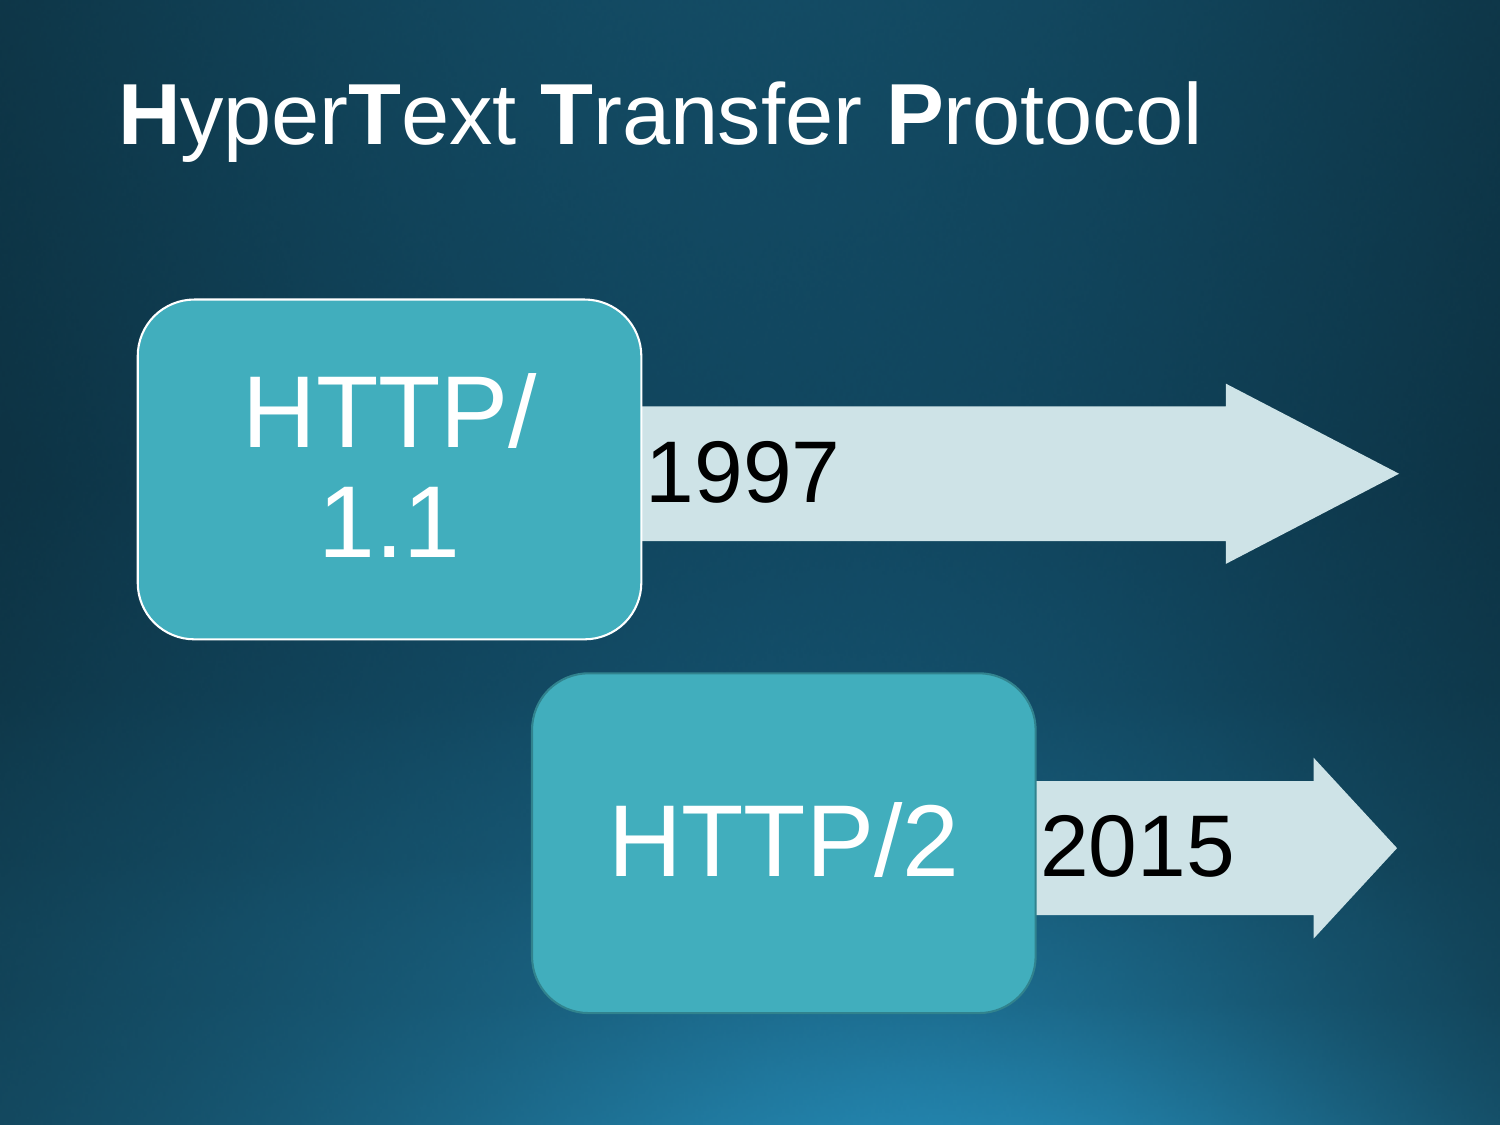

# HyperText Transfer Protocol
HTTP/1.1
1997
HTTP/2
2015